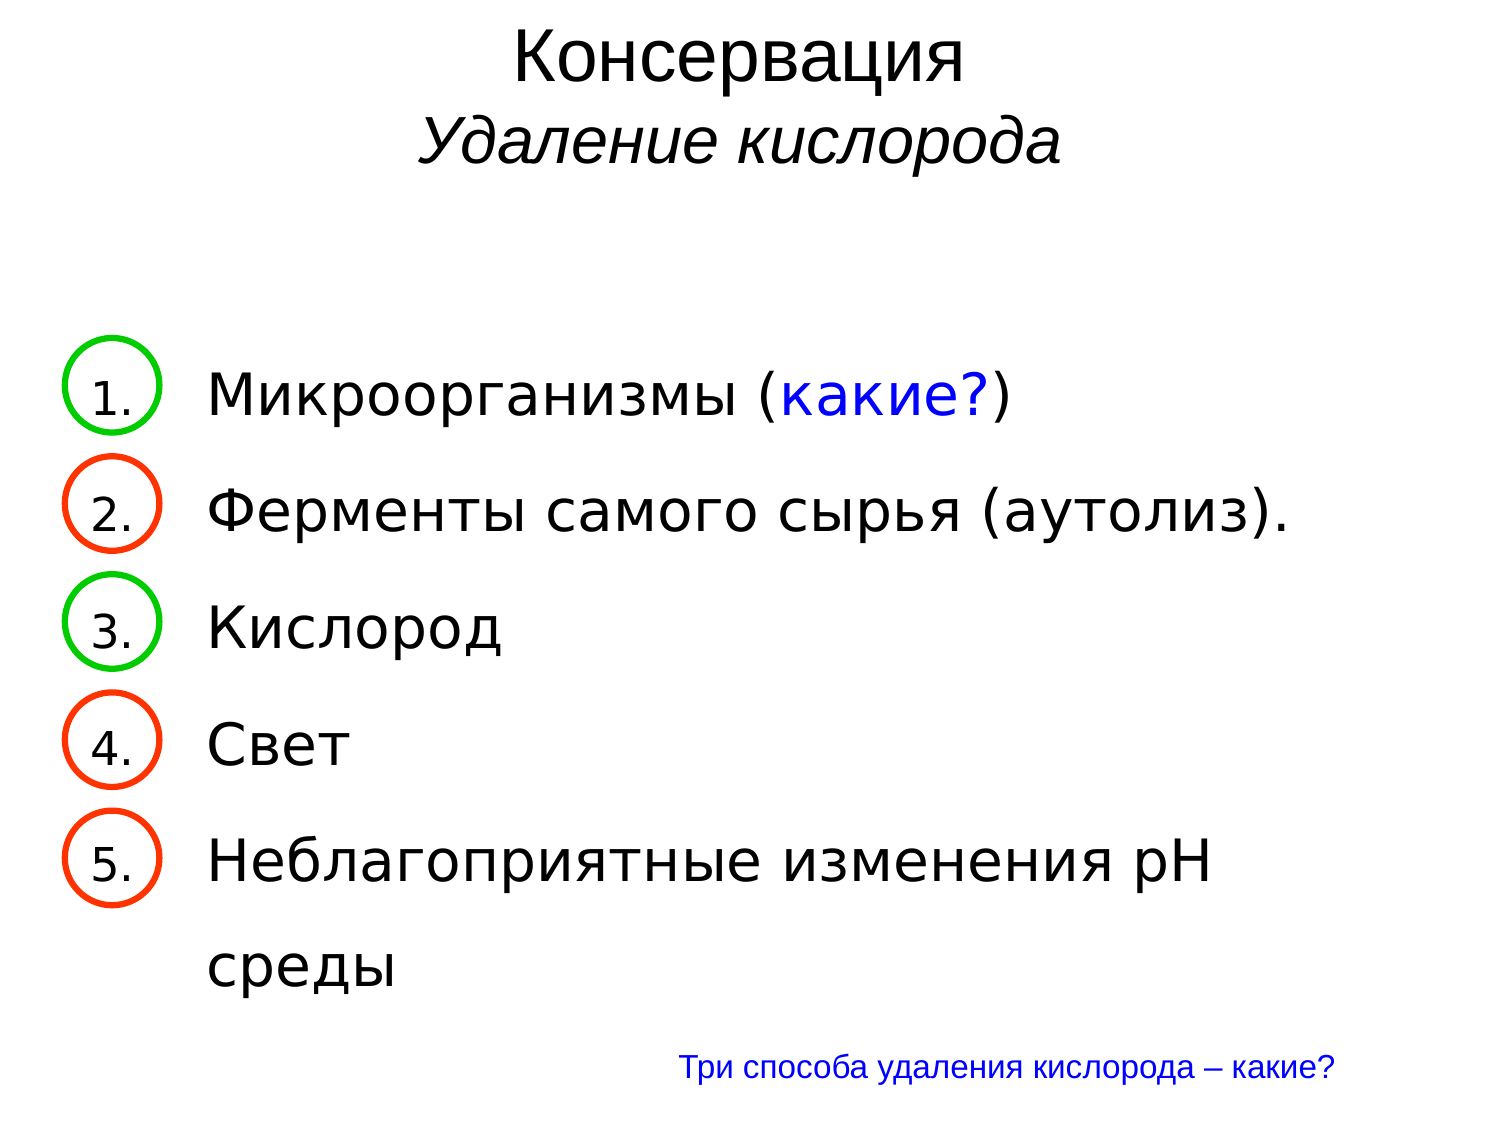

# Консервация Удаление кислорода
Микроорганизмы (какие?)
Ферменты самого сырья (аутолиз).
Кислород
Свет
Неблагоприятные изменения pH среды

Три способа удаления кислорода – какие?